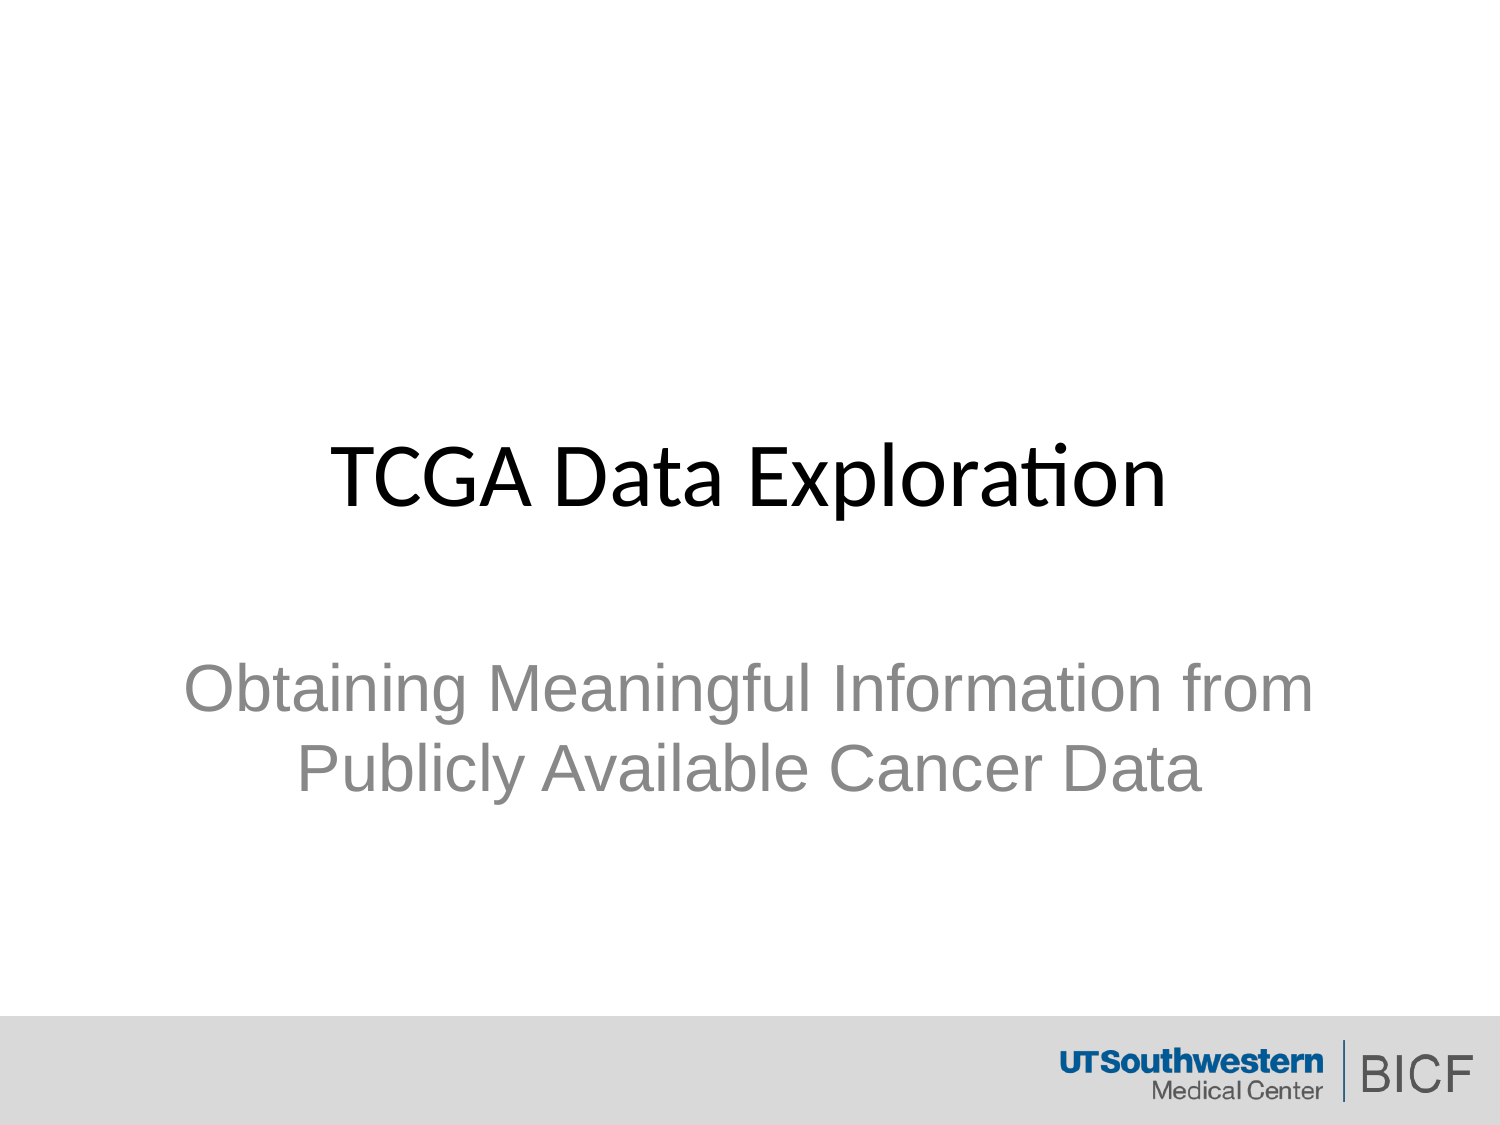

# TCGA Data Exploration
Obtaining Meaningful Information from Publicly Available Cancer Data